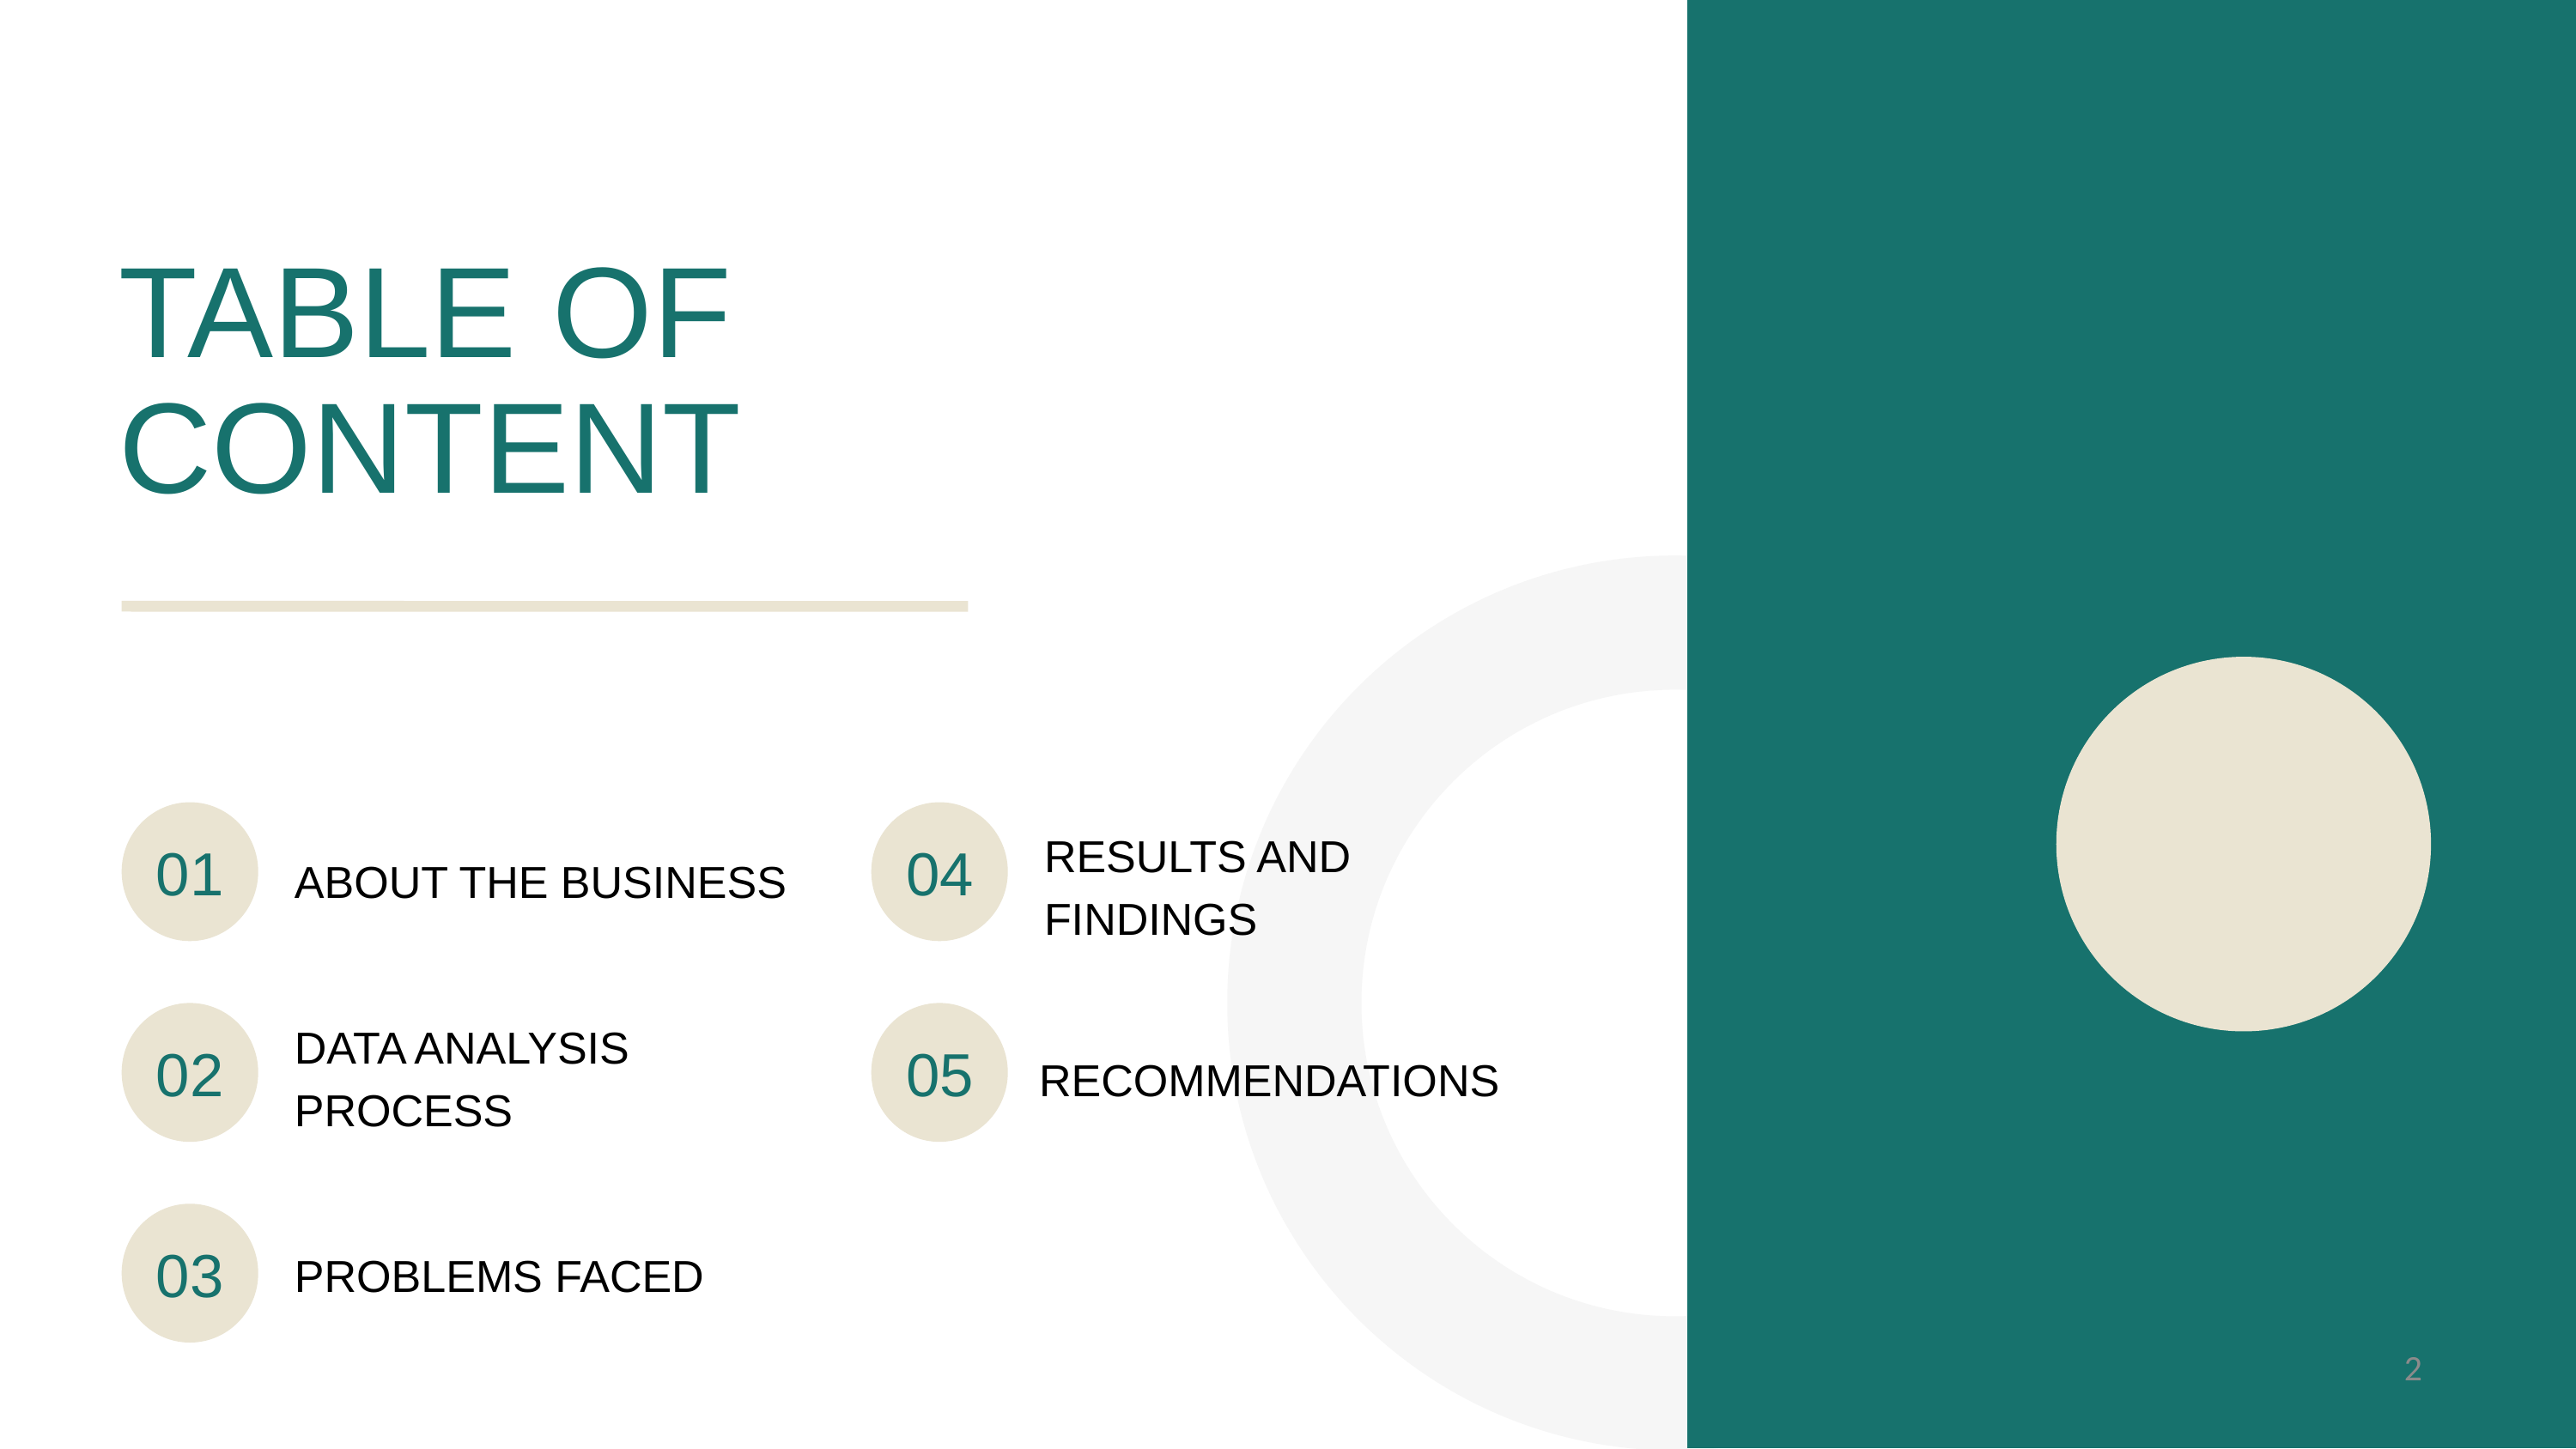

TABLE OF CONTENT

01

04
RESULTS AND FINDINGS
ABOUT THE BUSINESS

02

05
DATA ANALYSIS PROCESS
RECOMMENDATIONS

03
PROBLEMS FACED
2